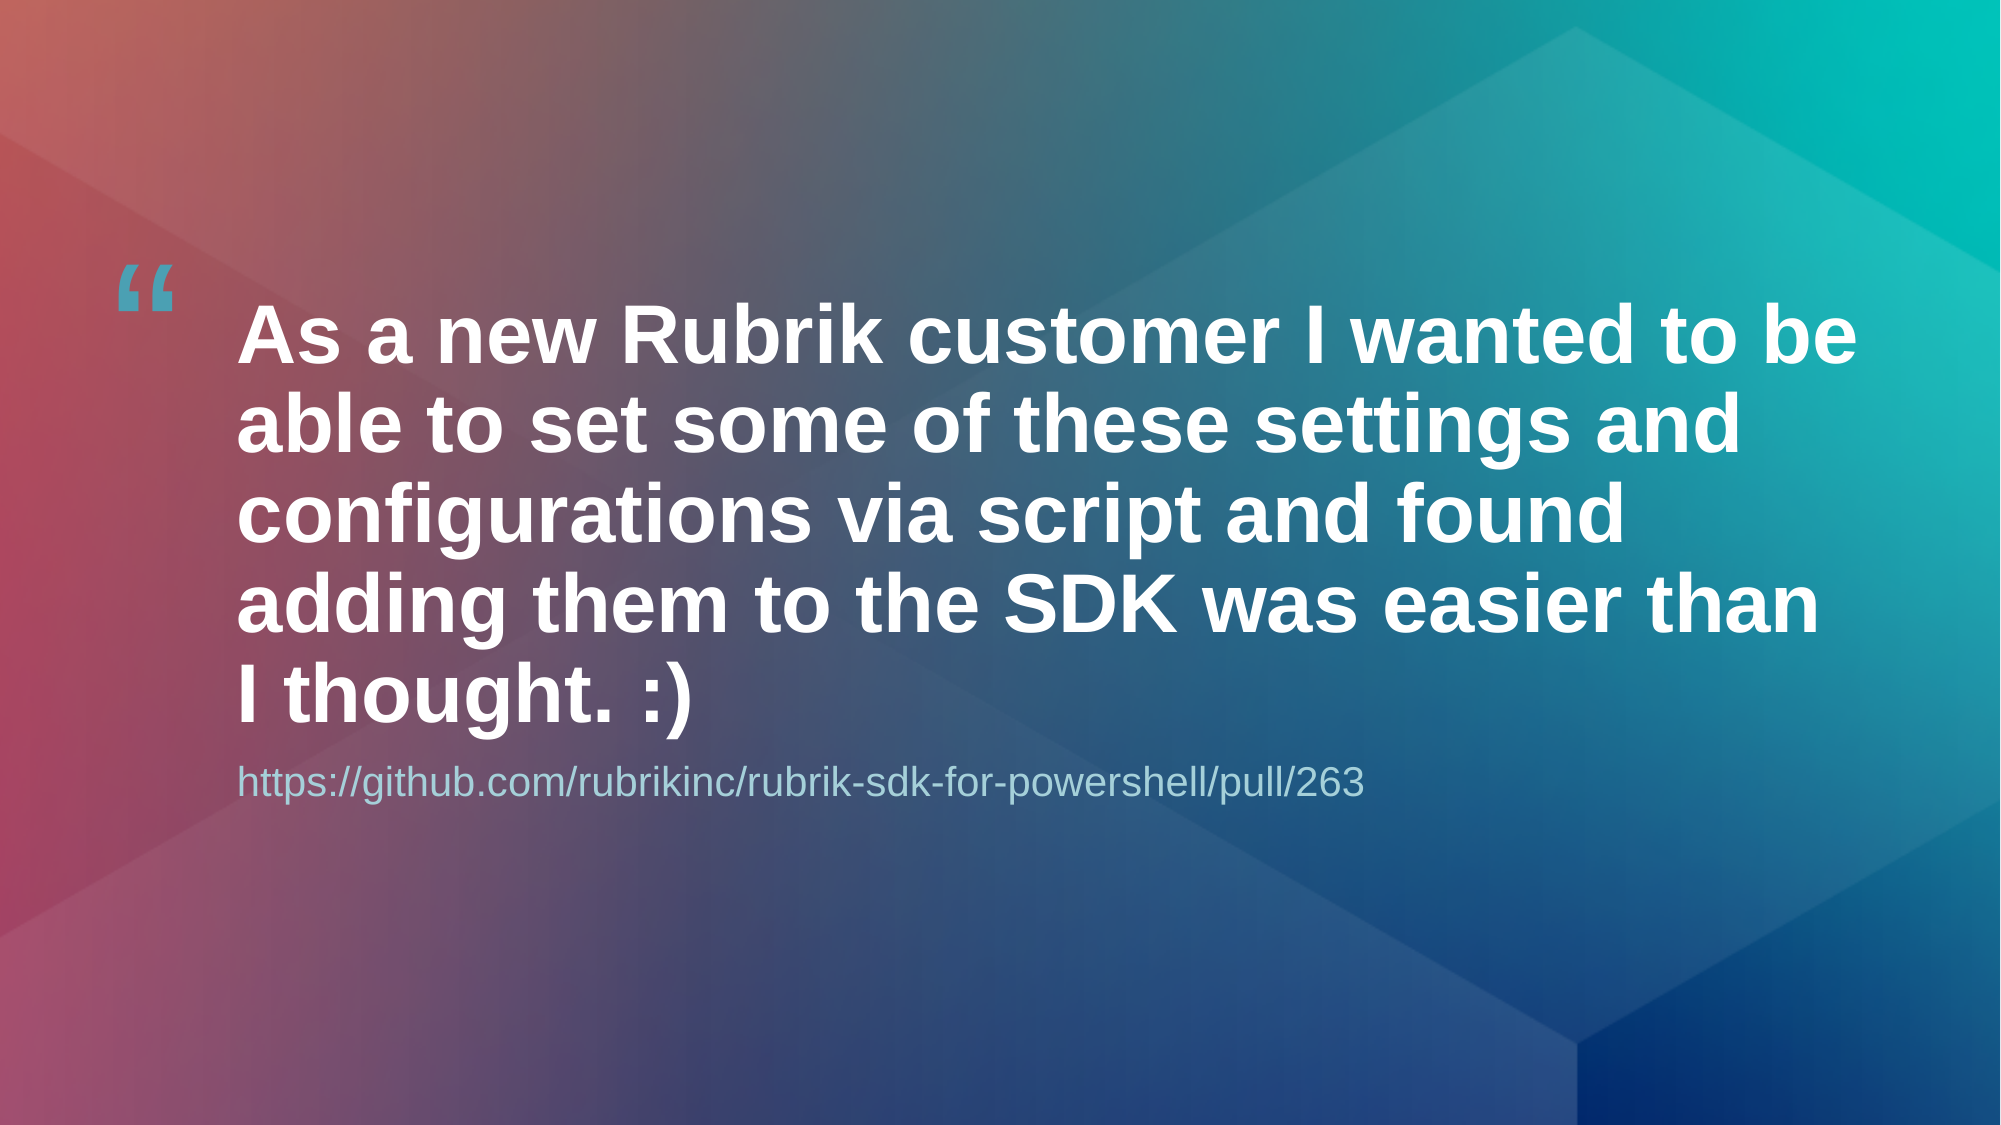

“
# As a new Rubrik customer I wanted to be able to set some of these settings and configurations via script and found adding them to the SDK was easier than I thought. :)
https://github.com/rubrikinc/rubrik-sdk-for-powershell/pull/263